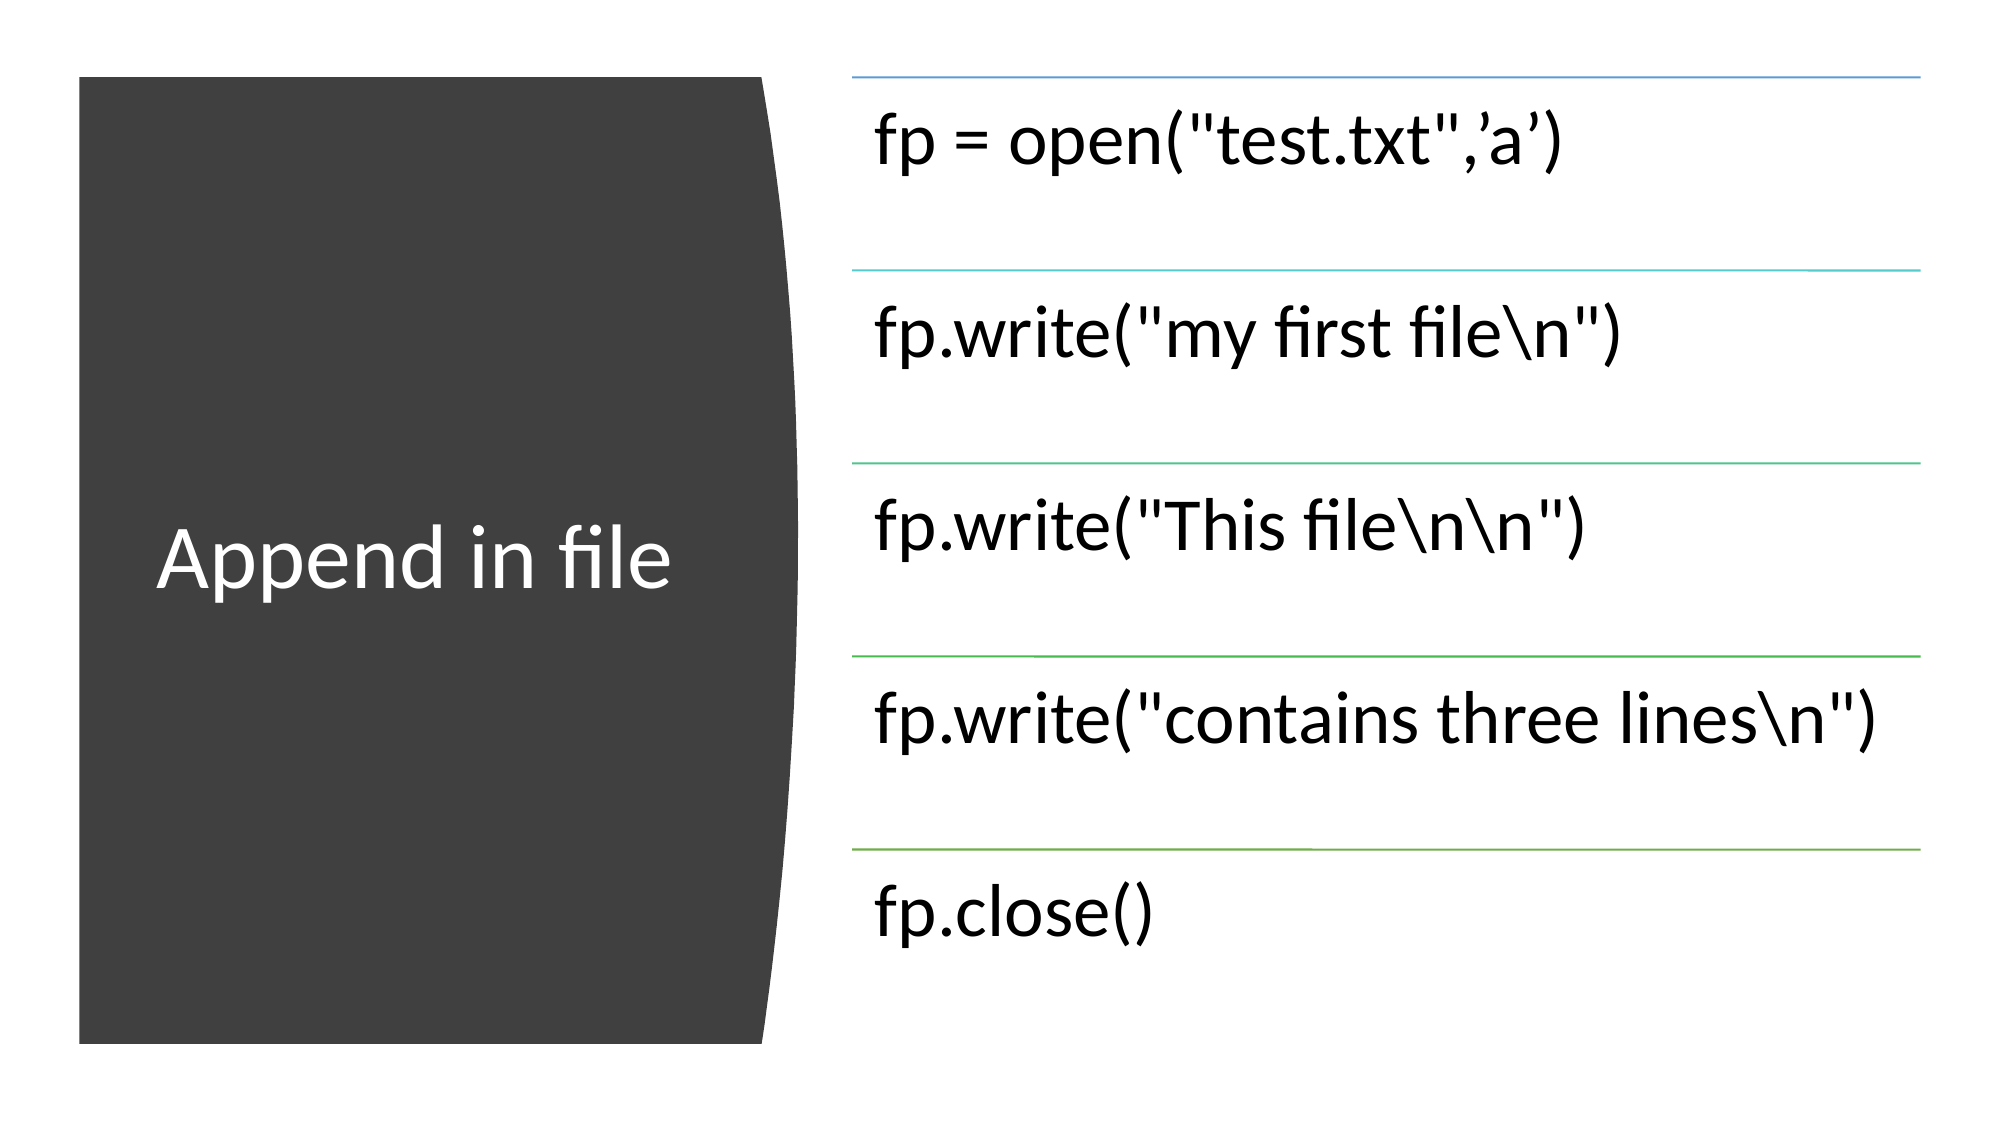

fp = open("test.txt",’a’)

fp.write("my first file\n")

fp.write("This file\n\n")

fp.write("contains three lines\n")

fp.close()

# Append in file